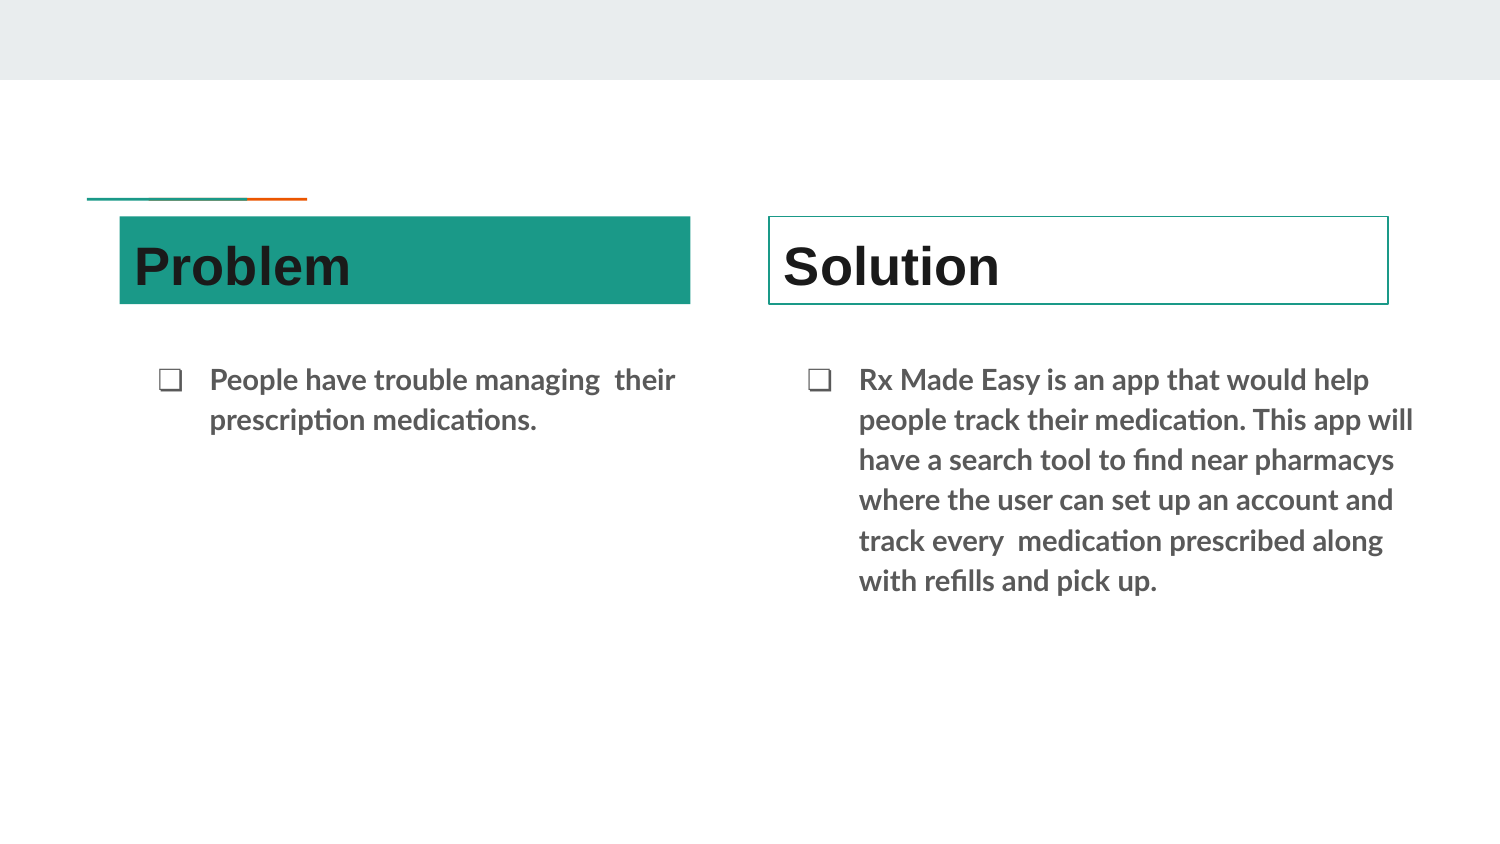

# Problem
Solution
People have trouble managing  their prescription medications.
Rx Made Easy is an app that would help people track their medication. This app will have a search tool to find near pharmacys where the user can set up an account and track every  medication prescribed along with refills and pick up.